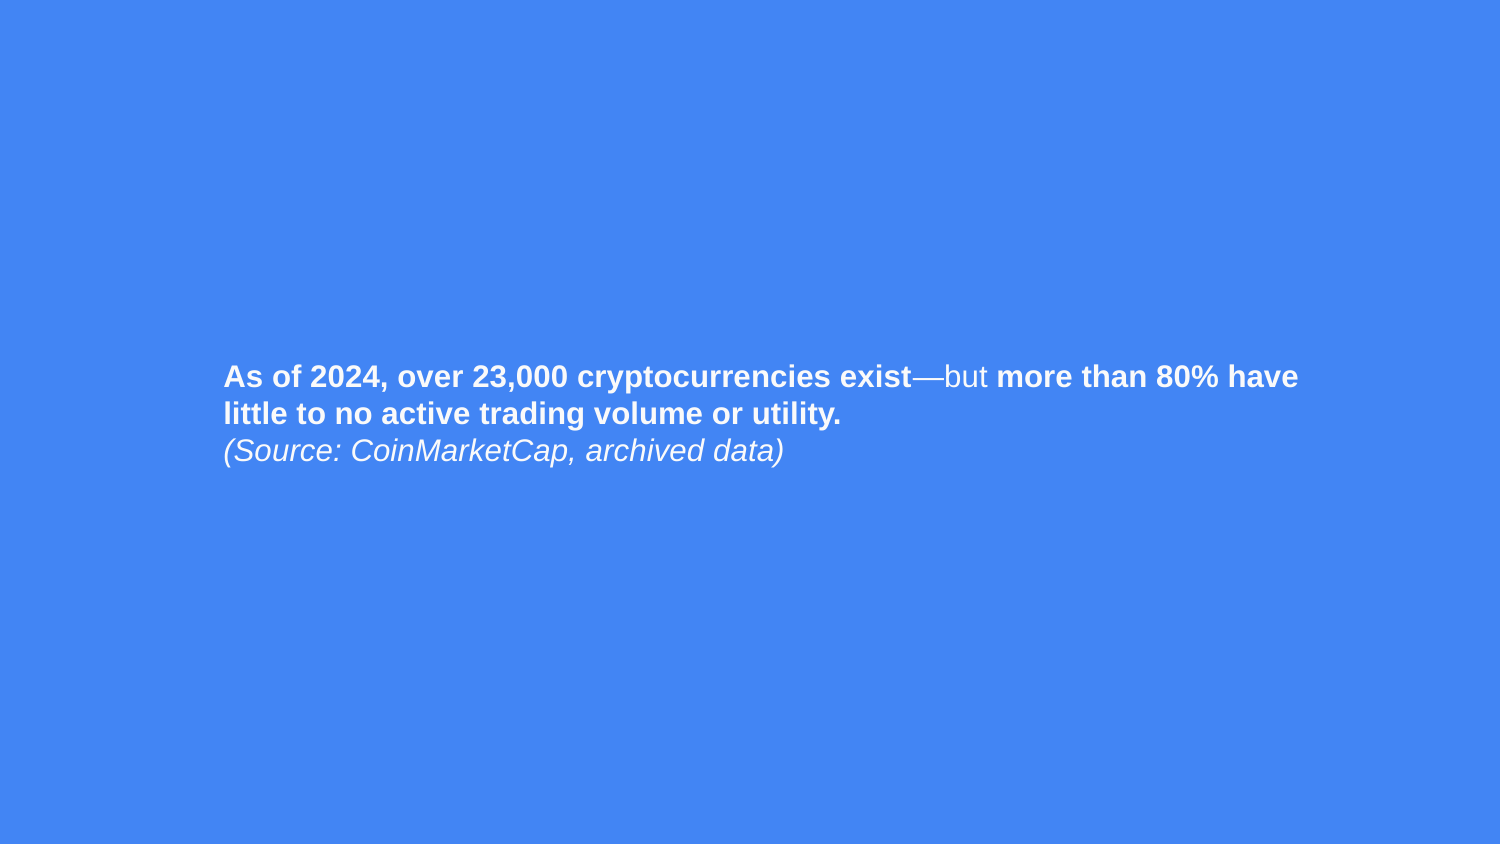

As of 2024, over 23,000 cryptocurrencies exist—but more than 80% have little to no active trading volume or utility.
(Source: CoinMarketCap, archived data)